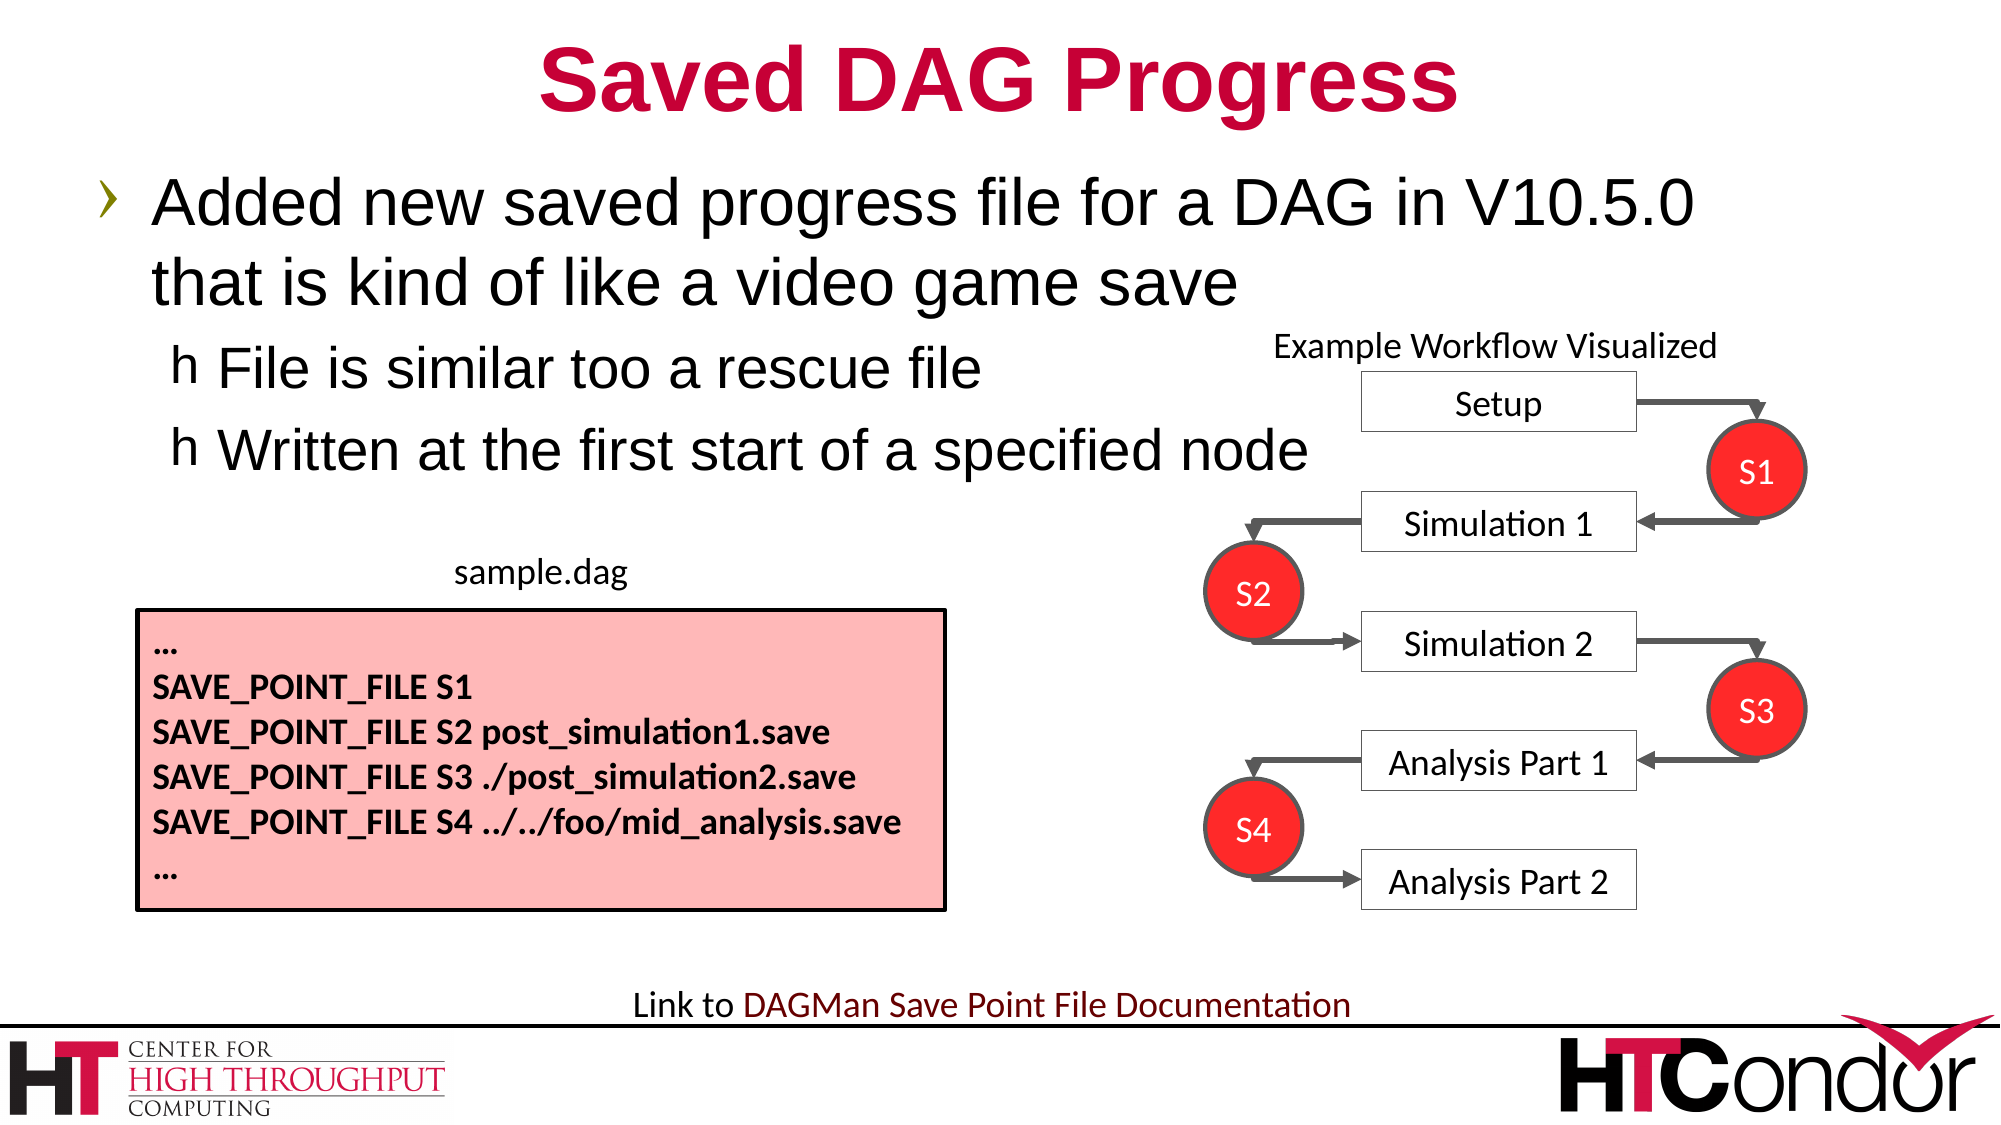

# Saved DAG Progress
Added new saved progress file for a DAG in V10.5.0 that is kind of like a video game save
File is similar too a rescue file
Written at the first start of a specified node

Example Workflow Visualized
Setup
S1
Simulation 1
sample.dag
S2
…
SAVE_POINT_FILE S1
SAVE_POINT_FILE S2 post_simulation1.save
SAVE_POINT_FILE S3 ./post_simulation2.save
SAVE_POINT_FILE S4 ../../foo/mid_analysis.save
…
Simulation 2
S3
Analysis Part 1
S4
Analysis Part 2
Link to DAGMan Save Point File Documentation